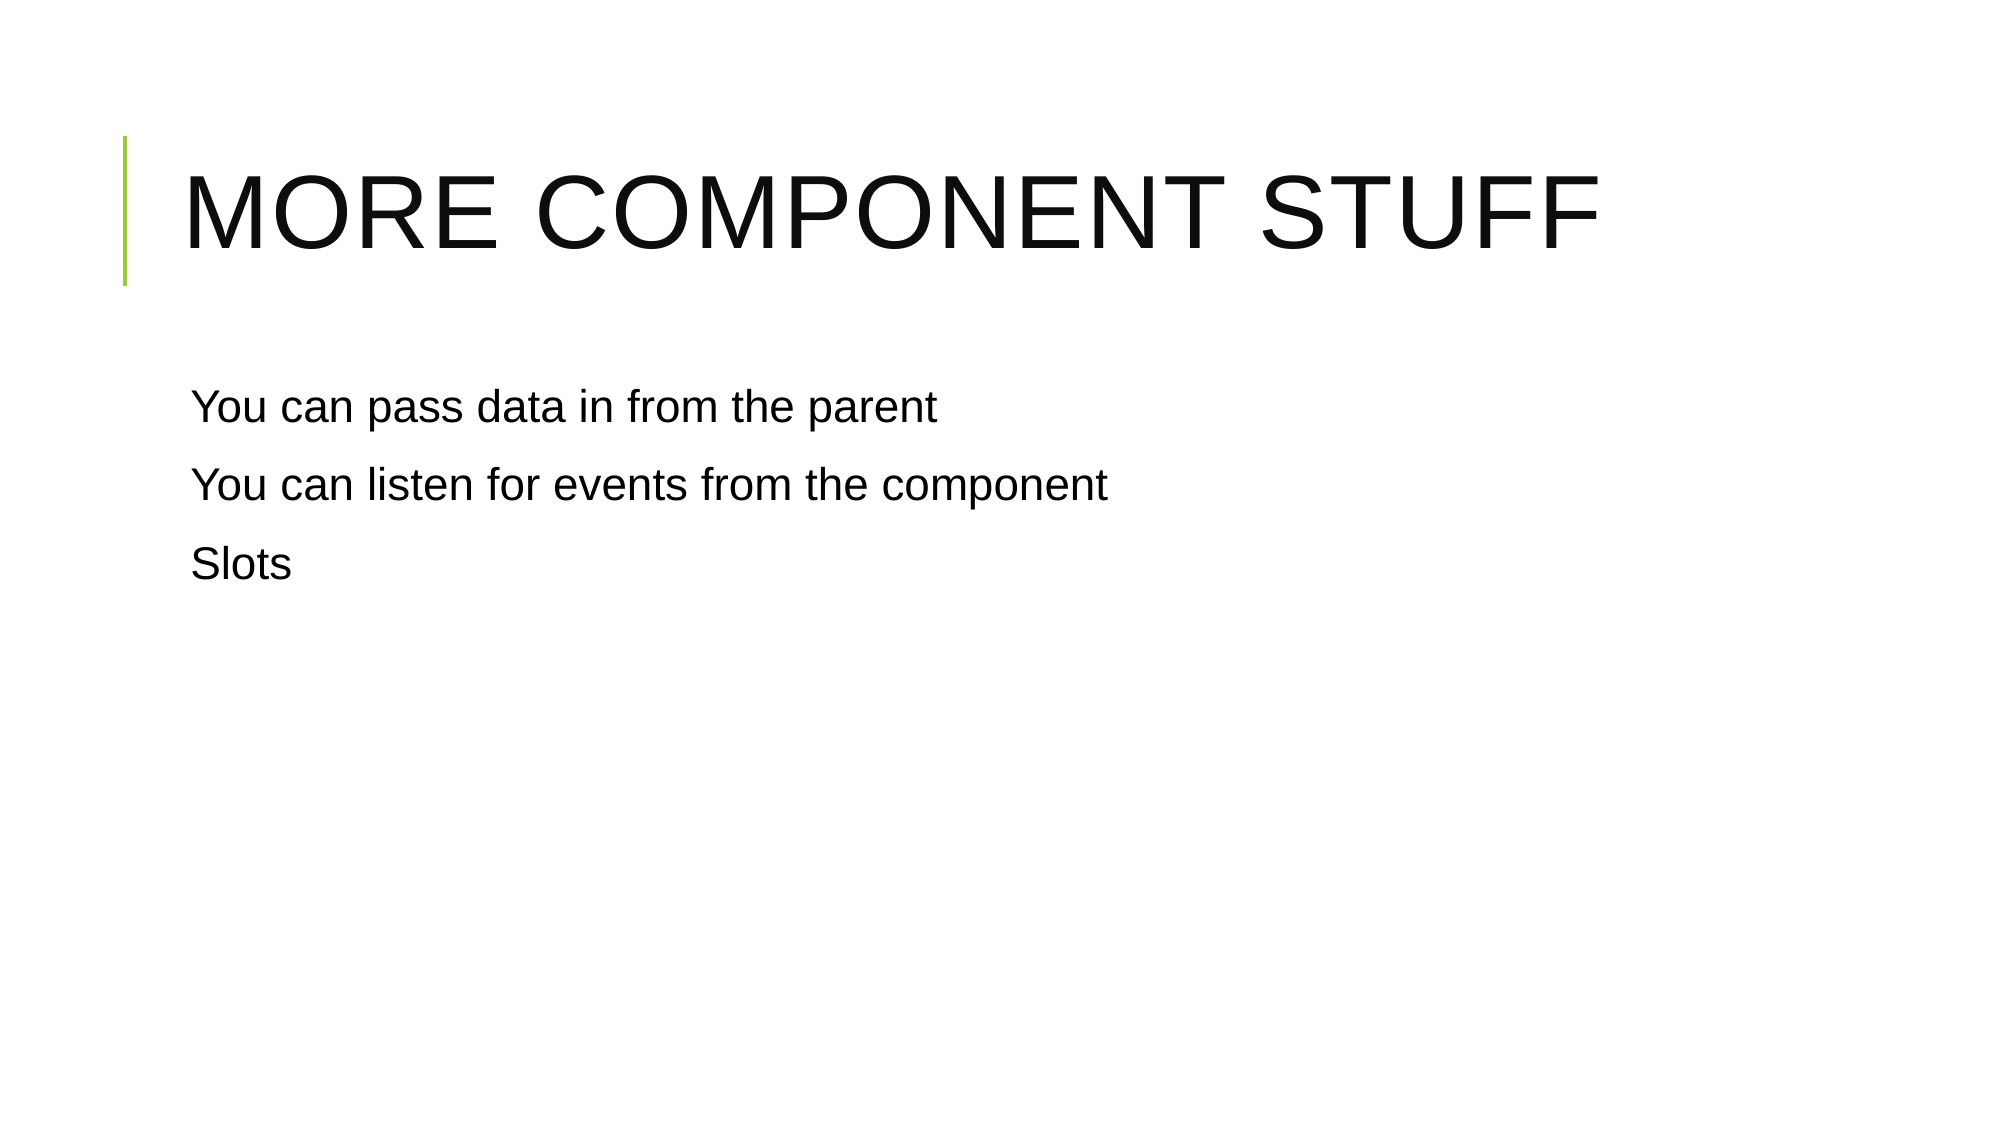

# More Component Stuff
You can pass data in from the parent
You can listen for events from the component
Slots